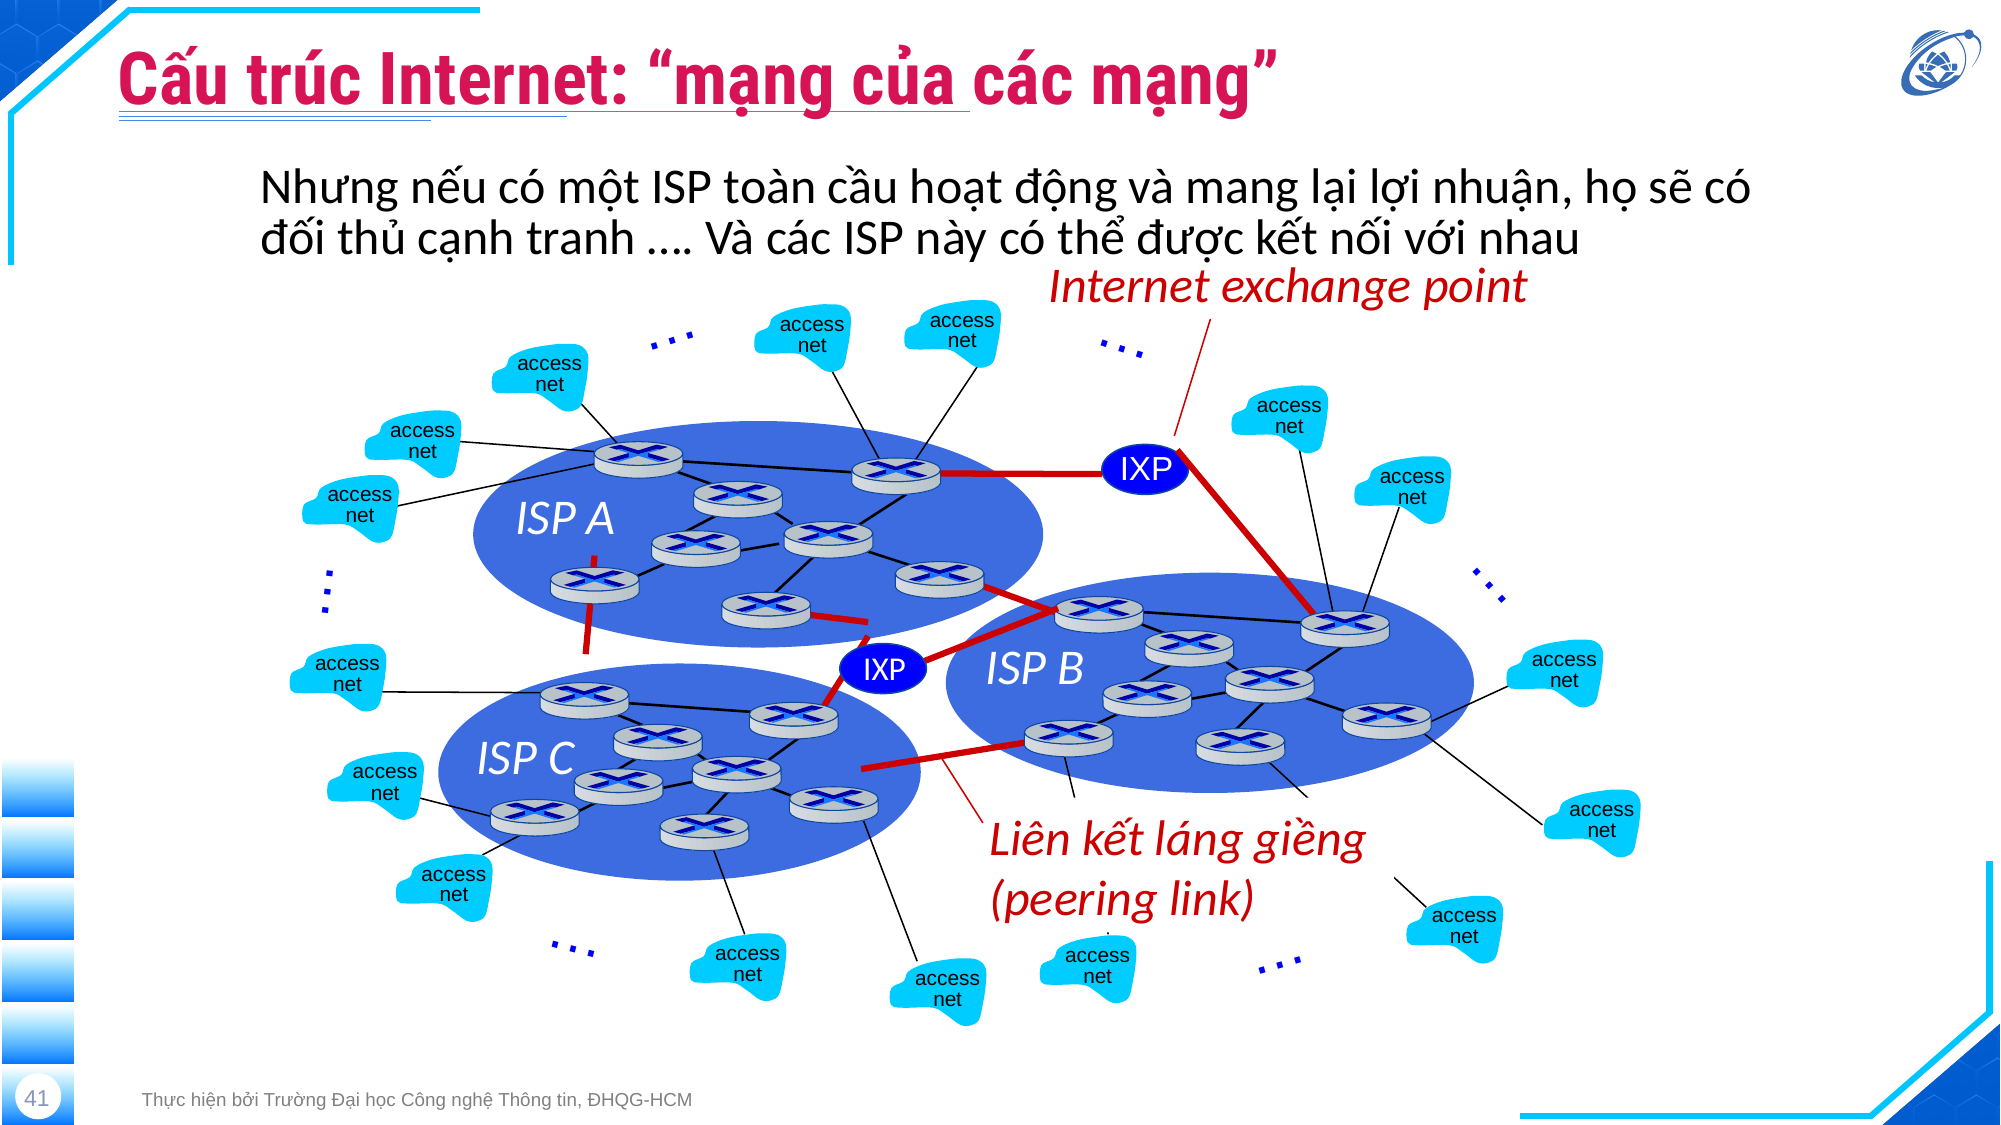

# Cấu trúc Internet: “mạng của các mạng”
Nhưng nếu có một ISP toàn cầu hoạt động và mang lại lợi nhuận, họ sẽ có đối thủ cạnh tranh …. Và các ISP này có thể được kết nối với nhau
Internet exchange point
…
…

access
net

access
net

access
net

access
net

access
net

access
net

access
net
…
…

access
net

access
net

access
net

access
net

access
net

access
net
…

access
net

access
net
…

access
net

IXP

ISP A

IXP

ISP B

ISP C

Liên kết láng giềng
(peering link)

41
Thực hiện bởi Trường Đại học Công nghệ Thông tin, ĐHQG-HCM